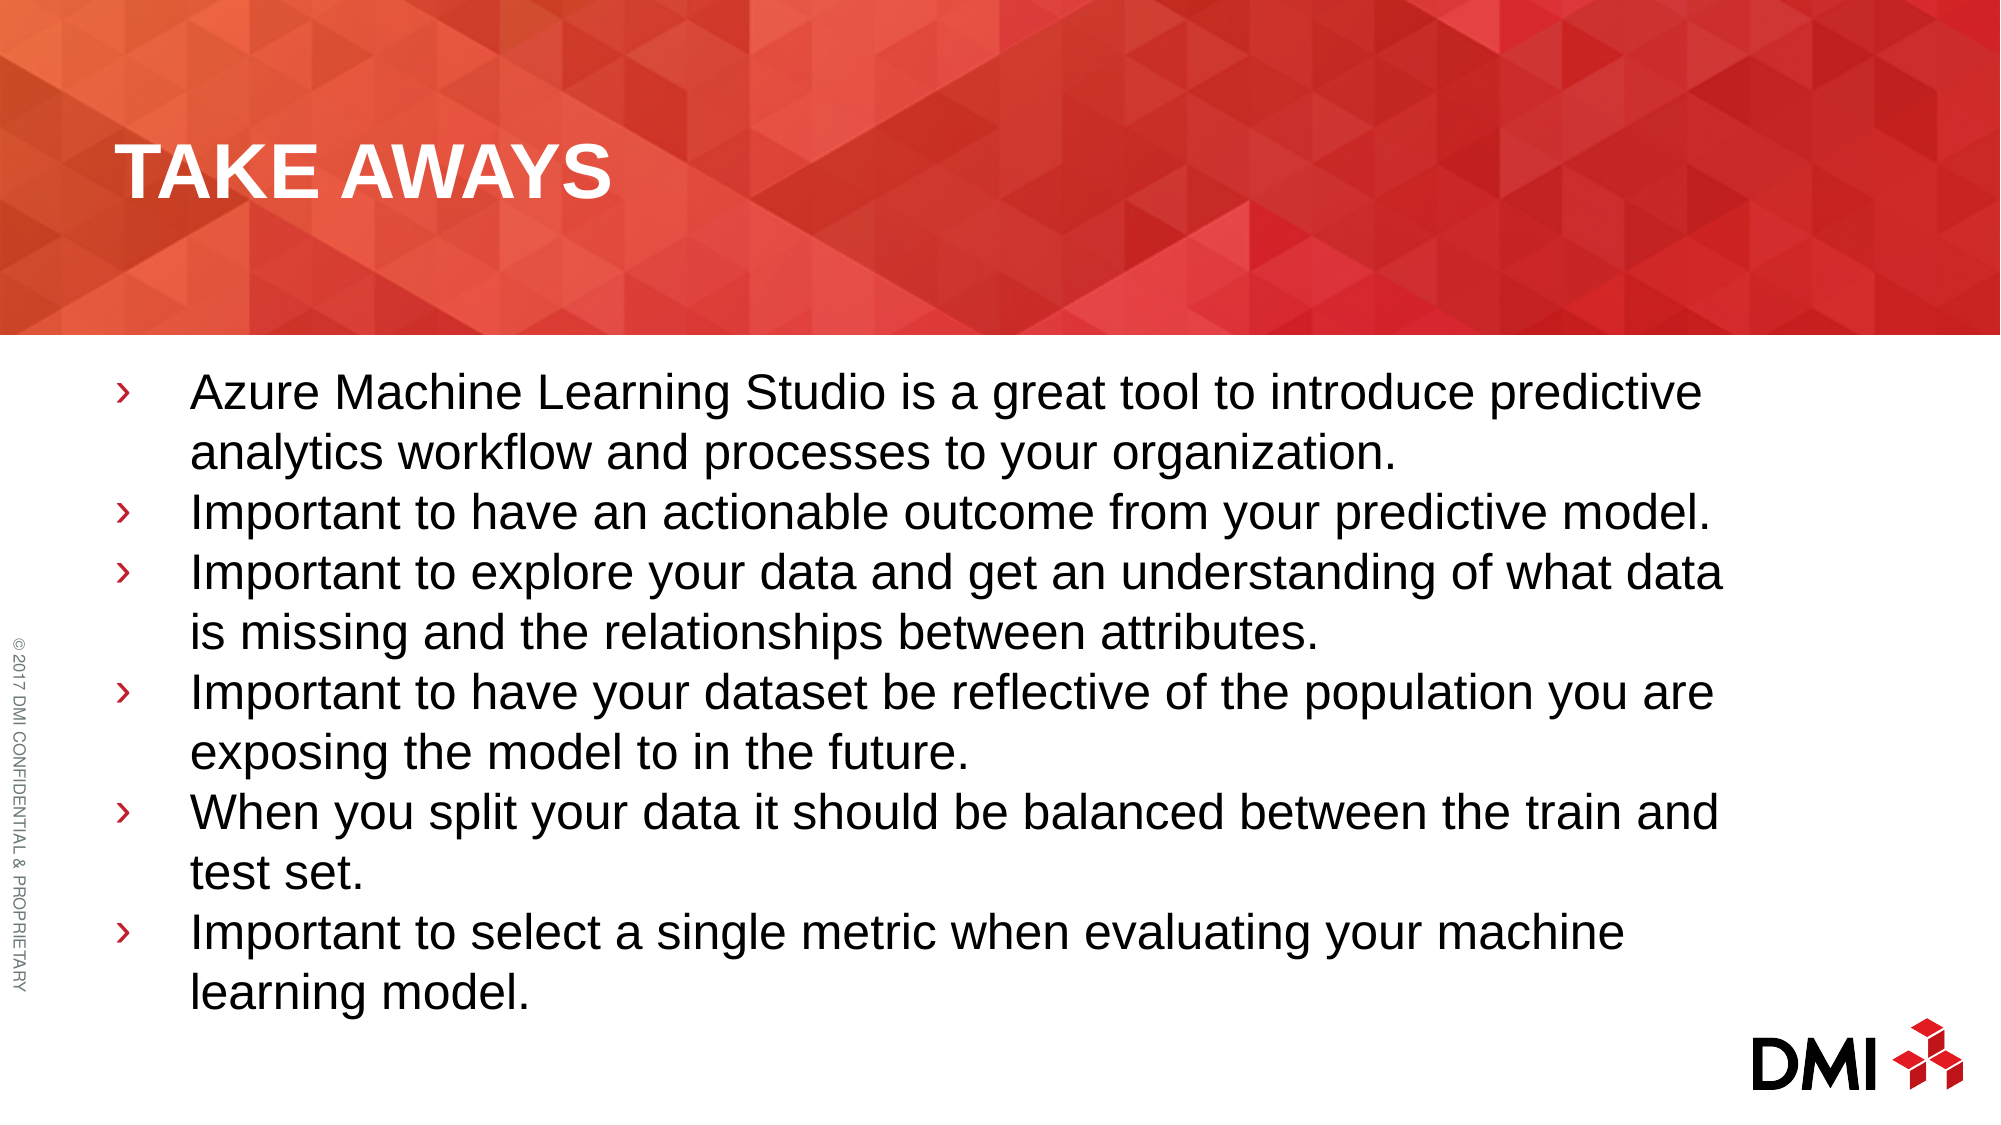

# Take aways
Azure Machine Learning Studio is a great tool to introduce predictive analytics workflow and processes to your organization.
Important to have an actionable outcome from your predictive model.
Important to explore your data and get an understanding of what data is missing and the relationships between attributes.
Important to have your dataset be reflective of the population you are exposing the model to in the future.
When you split your data it should be balanced between the train and test set.
Important to select a single metric when evaluating your machine learning model.